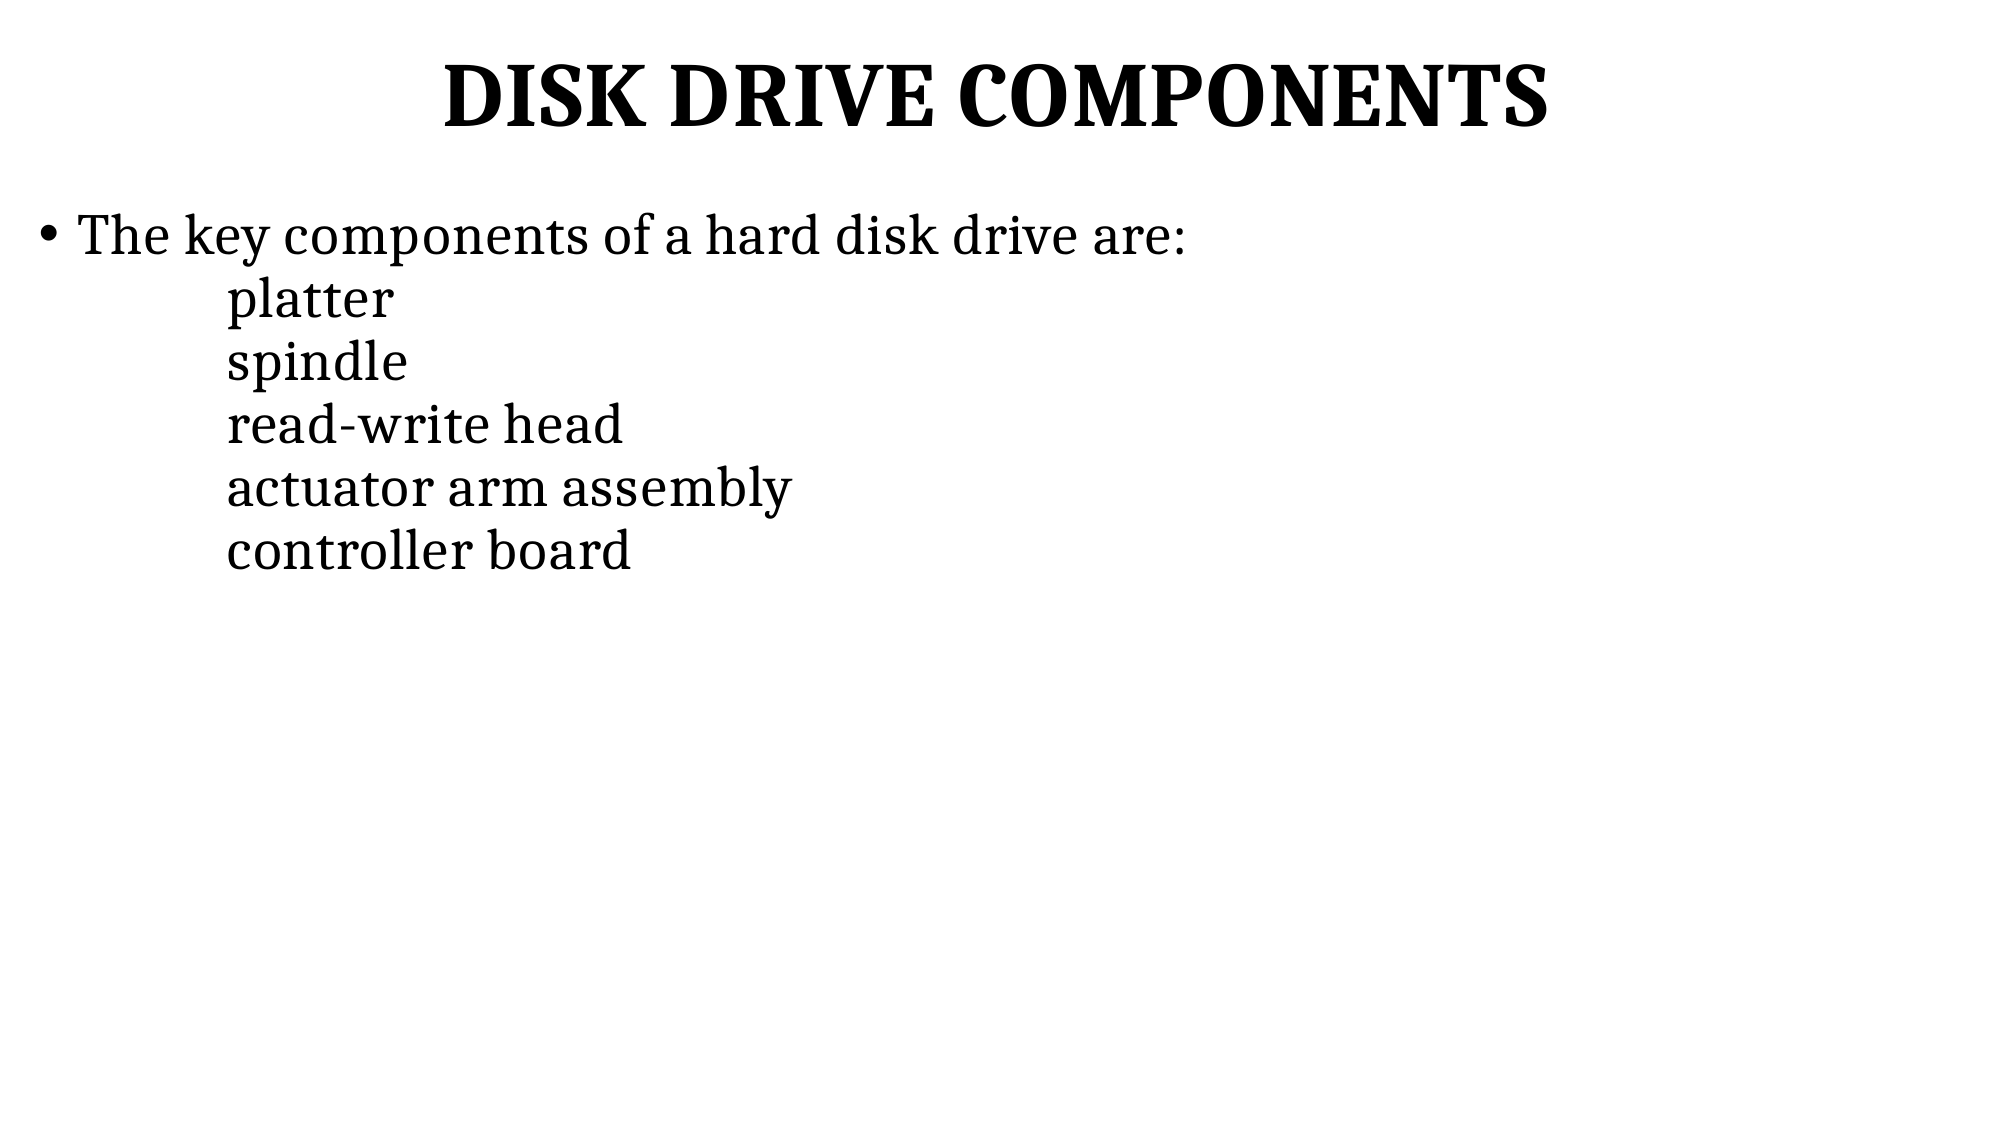

# DISK DRIVE COMPONENTS
The key components of a hard disk drive are:
	platter
	spindle
	read-write head
	actuator arm assembly
	controller board